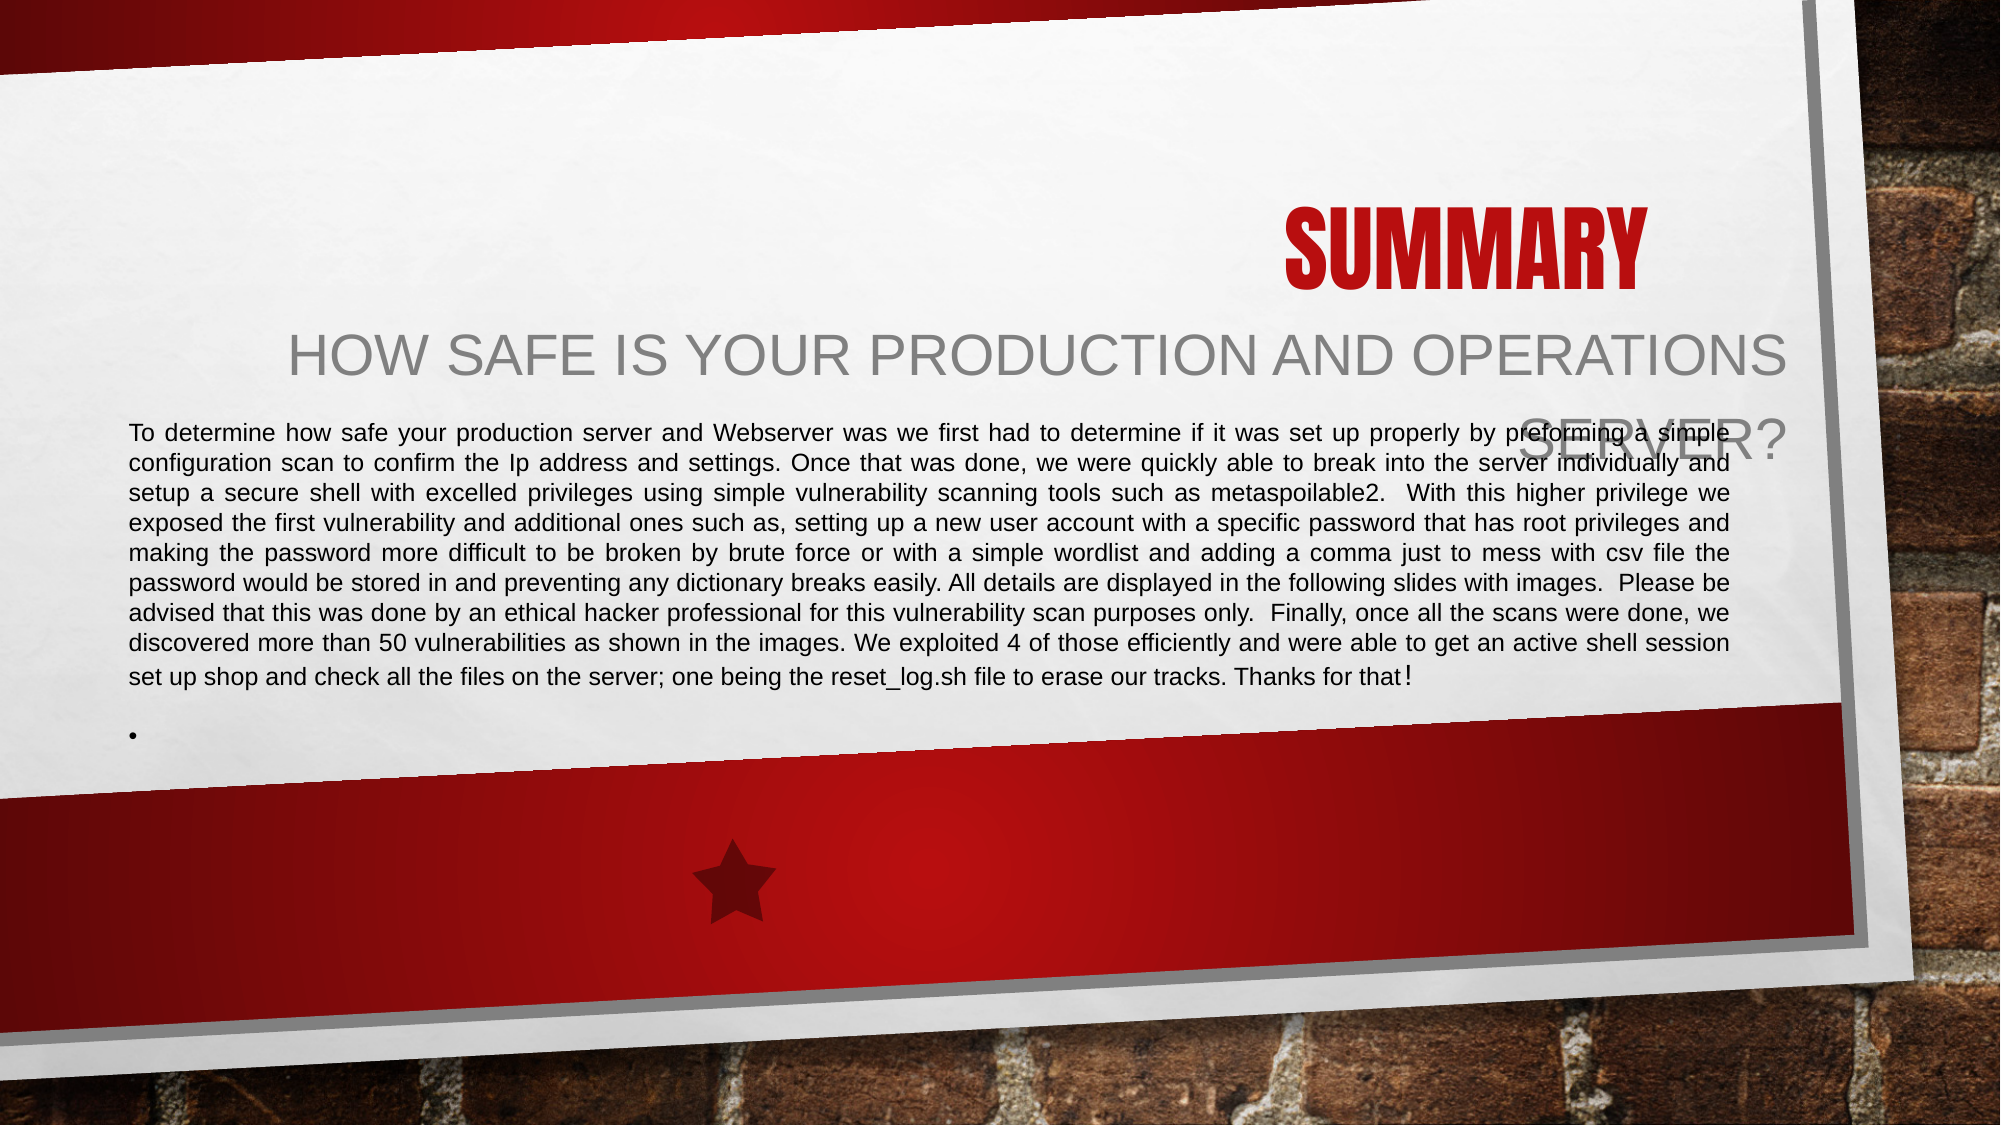

# Summary
how safe is your production and Operations server?
To determine how safe your production server and Webserver was we first had to determine if it was set up properly by preforming a simple configuration scan to confirm the Ip address and settings. Once that was done, we were quickly able to break into the server individually and setup a secure shell with excelled privileges using simple vulnerability scanning tools such as metaspoilable2.  With this higher privilege we exposed the first vulnerability and additional ones such as, setting up a new user account with a specific password that has root privileges and making the password more difficult to be broken by brute force or with a simple wordlist and adding a comma just to mess with csv file the password would be stored in and preventing any dictionary breaks easily. All details are displayed in the following slides with images.  Please be advised that this was done by an ethical hacker professional for this vulnerability scan purposes only.  Finally, once all the scans were done, we discovered more than 50 vulnerabilities as shown in the images. We exploited 4 of those efficiently and were able to get an active shell session set up shop and check all the files on the server; one being the reset_log.sh file to erase our tracks. Thanks for that!